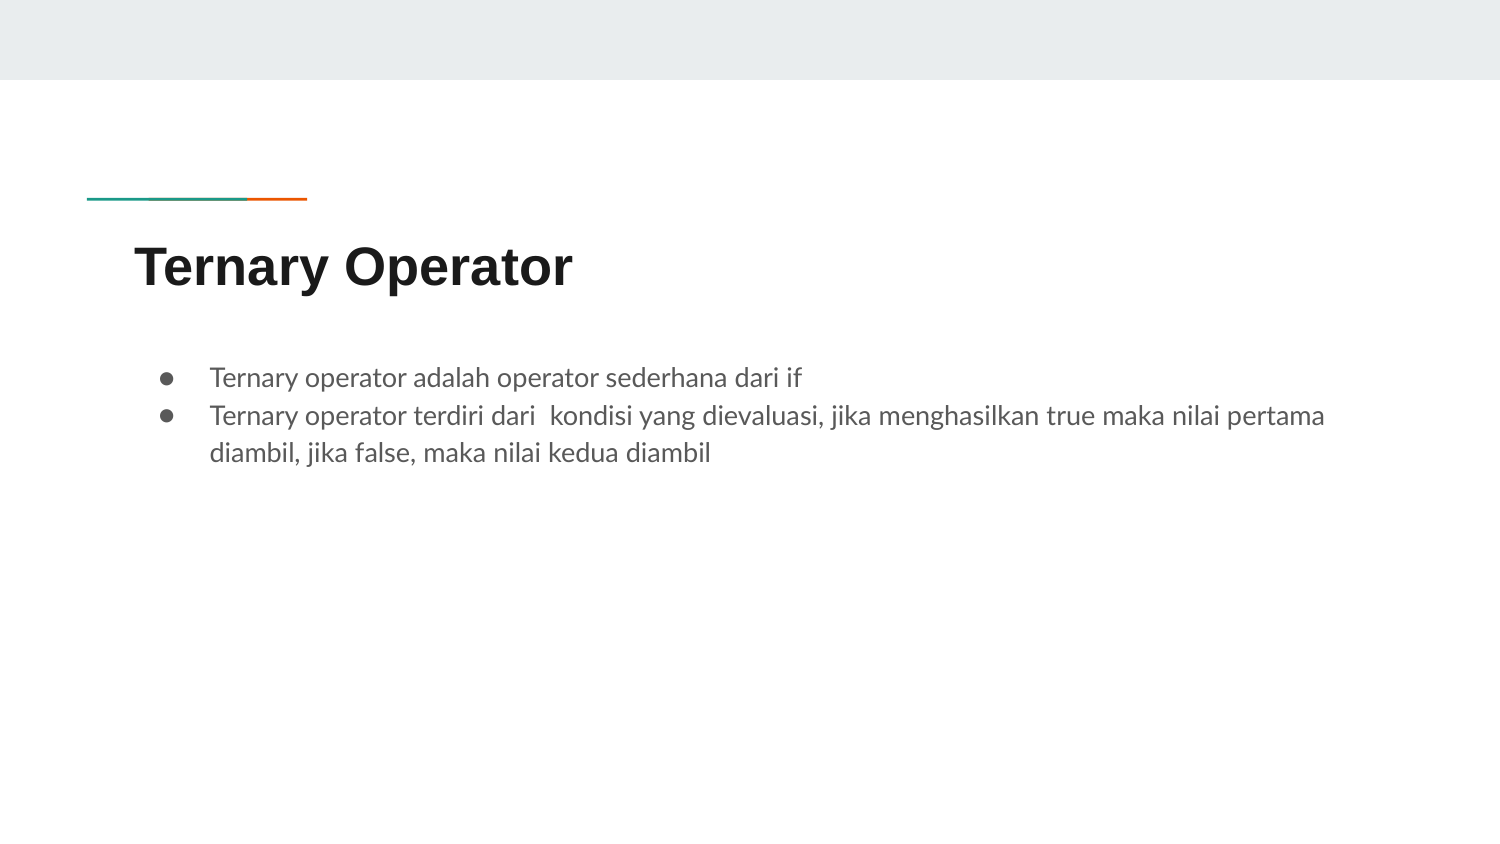

# Ternary Operator
Ternary operator adalah operator sederhana dari if
Ternary operator terdiri dari  kondisi yang dievaluasi, jika menghasilkan true maka nilai pertama diambil, jika false, maka nilai kedua diambil